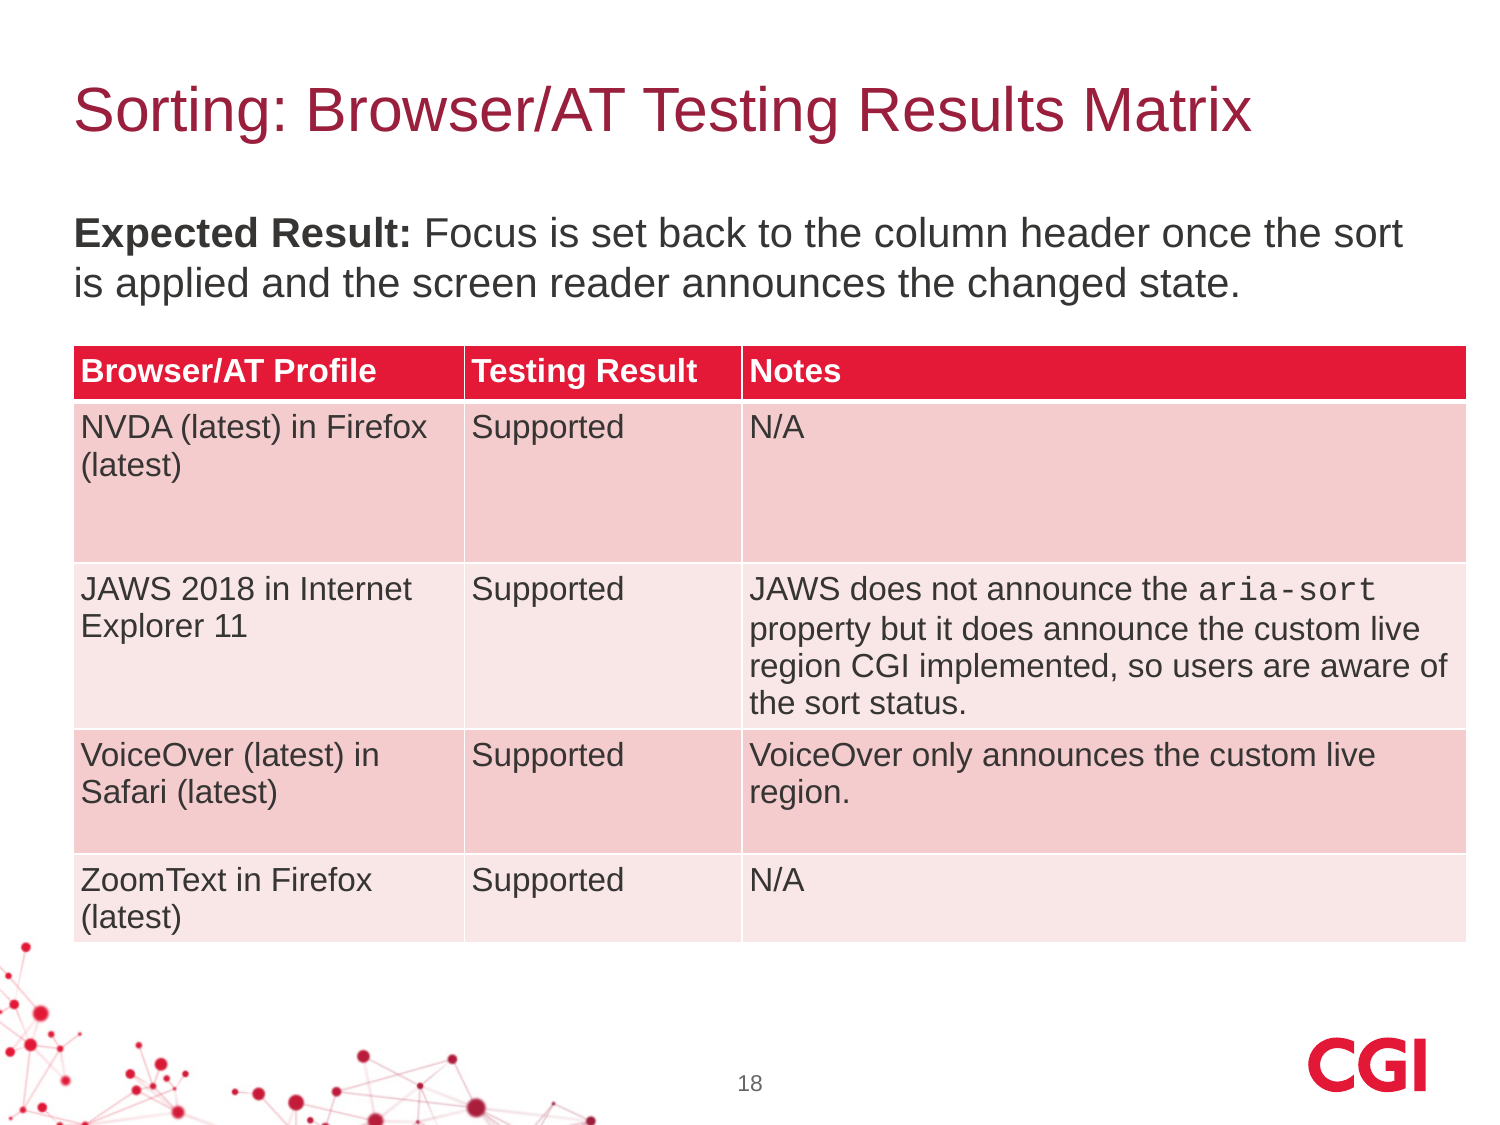

# Sorting: Browser/AT Testing Results Matrix
Expected Result: Focus is set back to the column header once the sort is applied and the screen reader announces the changed state.
| Browser/AT Profile | Testing Result | Notes |
| --- | --- | --- |
| NVDA (latest) in Firefox (latest) | Supported | N/A |
| JAWS 2018 in Internet Explorer 11 | Supported | JAWS does not announce the aria-sort property but it does announce the custom live region CGI implemented, so users are aware of the sort status. |
| VoiceOver (latest) in Safari (latest) | Supported | VoiceOver only announces the custom live region. |
| ZoomText in Firefox (latest) | Supported | N/A |
18